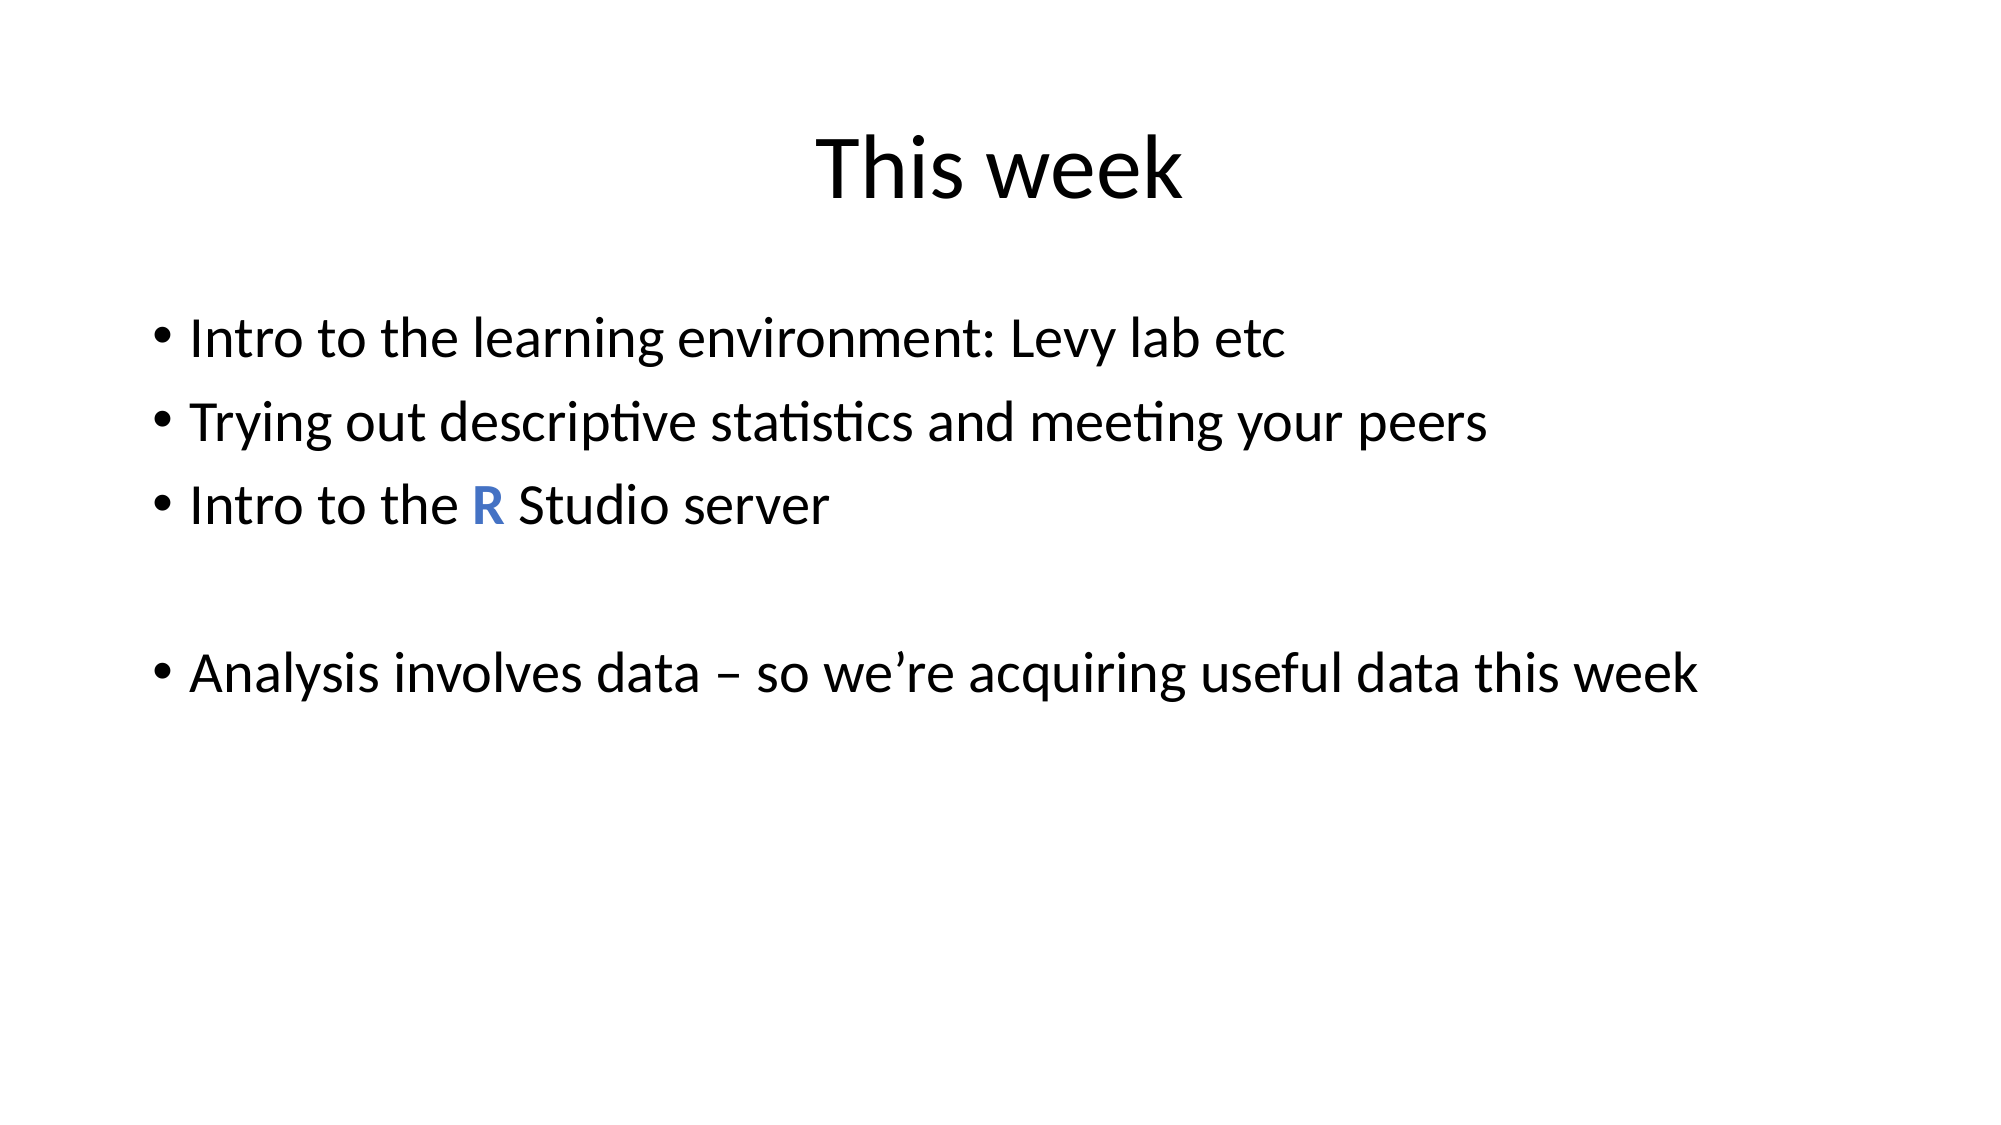

# This week
Intro to the learning environment: Levy lab etc
Trying out descriptive statistics and meeting your peers
Intro to the R Studio server

Analysis involves data – so we’re acquiring useful data this week